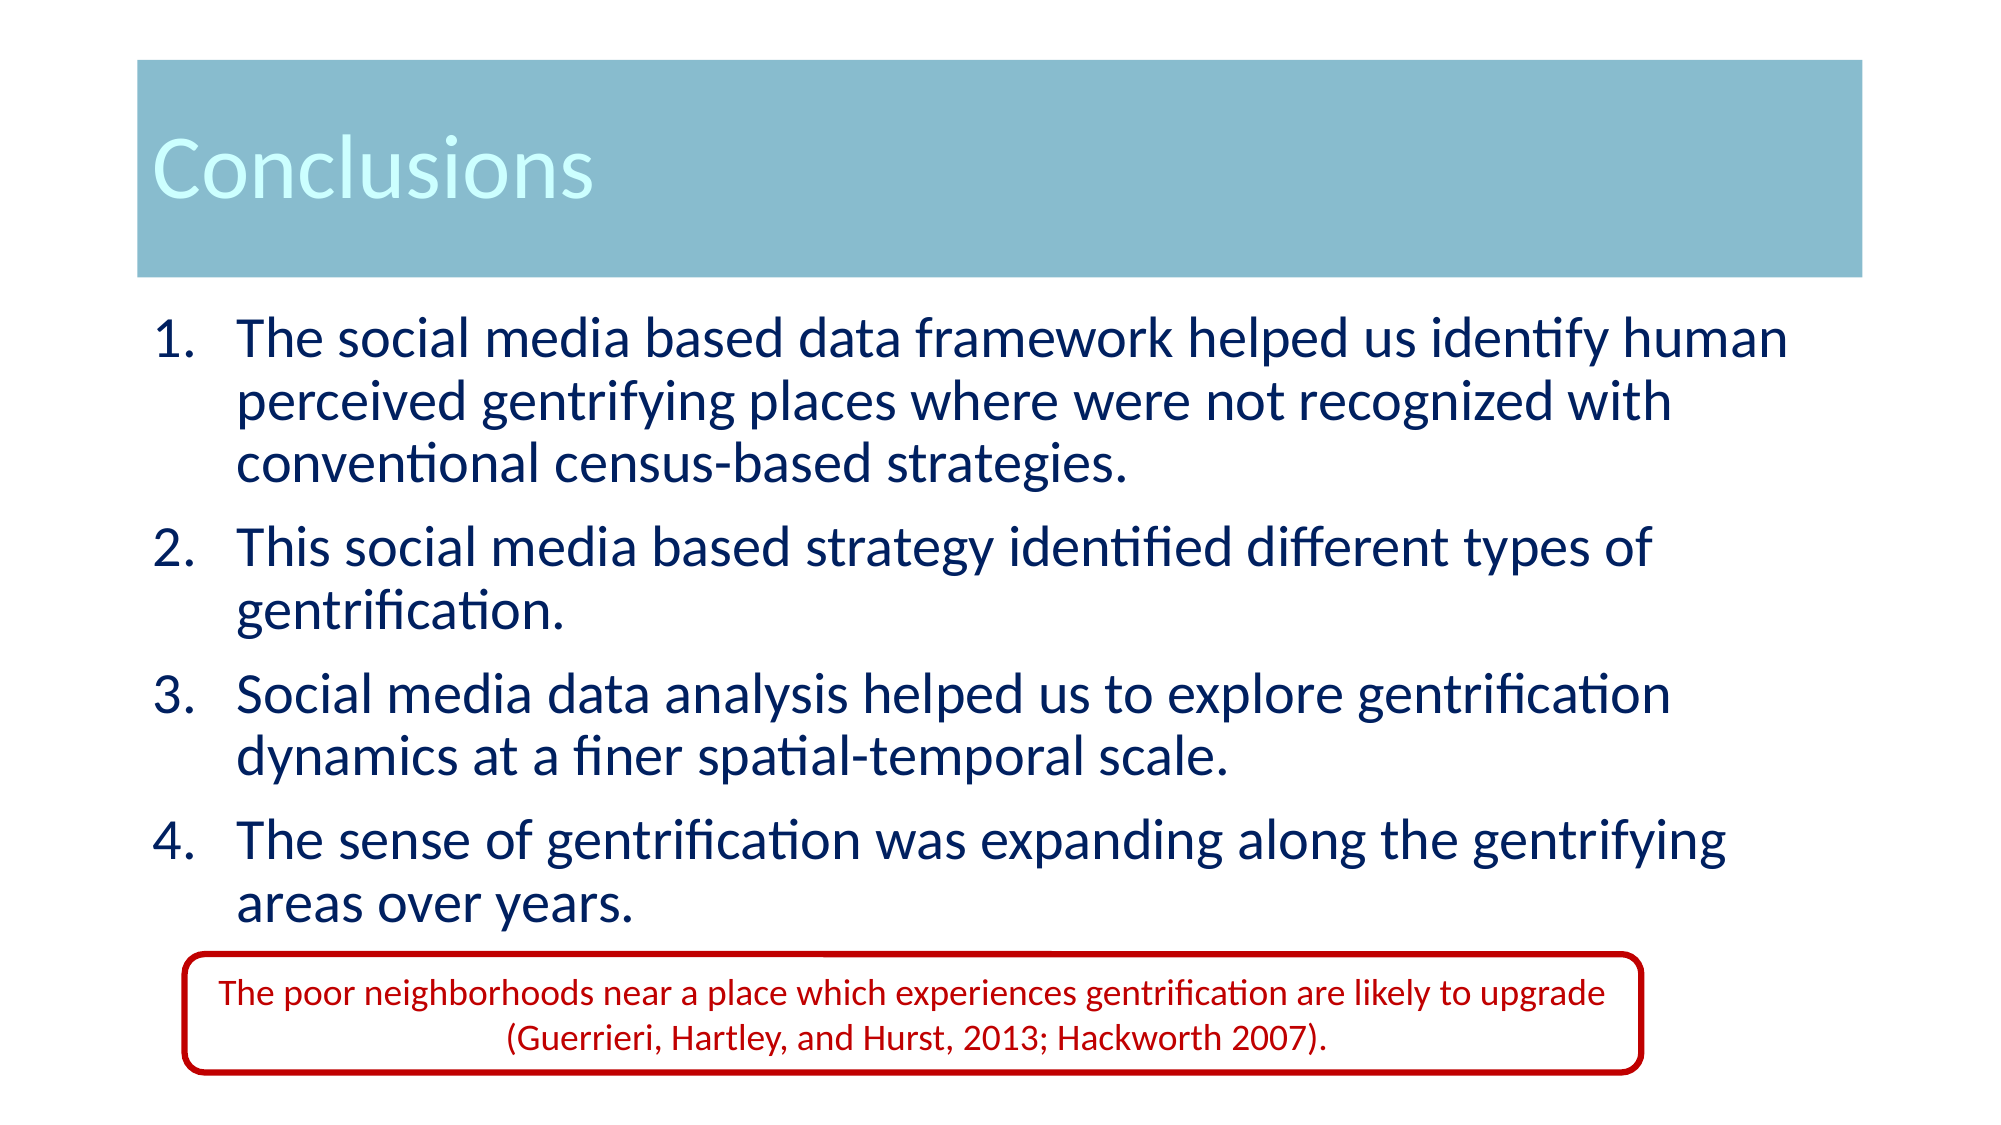

# Conclusions
The social media based data framework helped us identify human perceived gentrifying places where were not recognized with conventional census-based strategies.
This social media based strategy identified different types of gentrification.
Social media data analysis helped us to explore gentrification dynamics at a finer spatial-temporal scale.
The sense of gentrification was expanding along the gentrifying areas over years.
The poor neighborhoods near a place which experiences gentrification are likely to upgrade
 (Guerrieri, Hartley, and Hurst, 2013; Hackworth 2007).